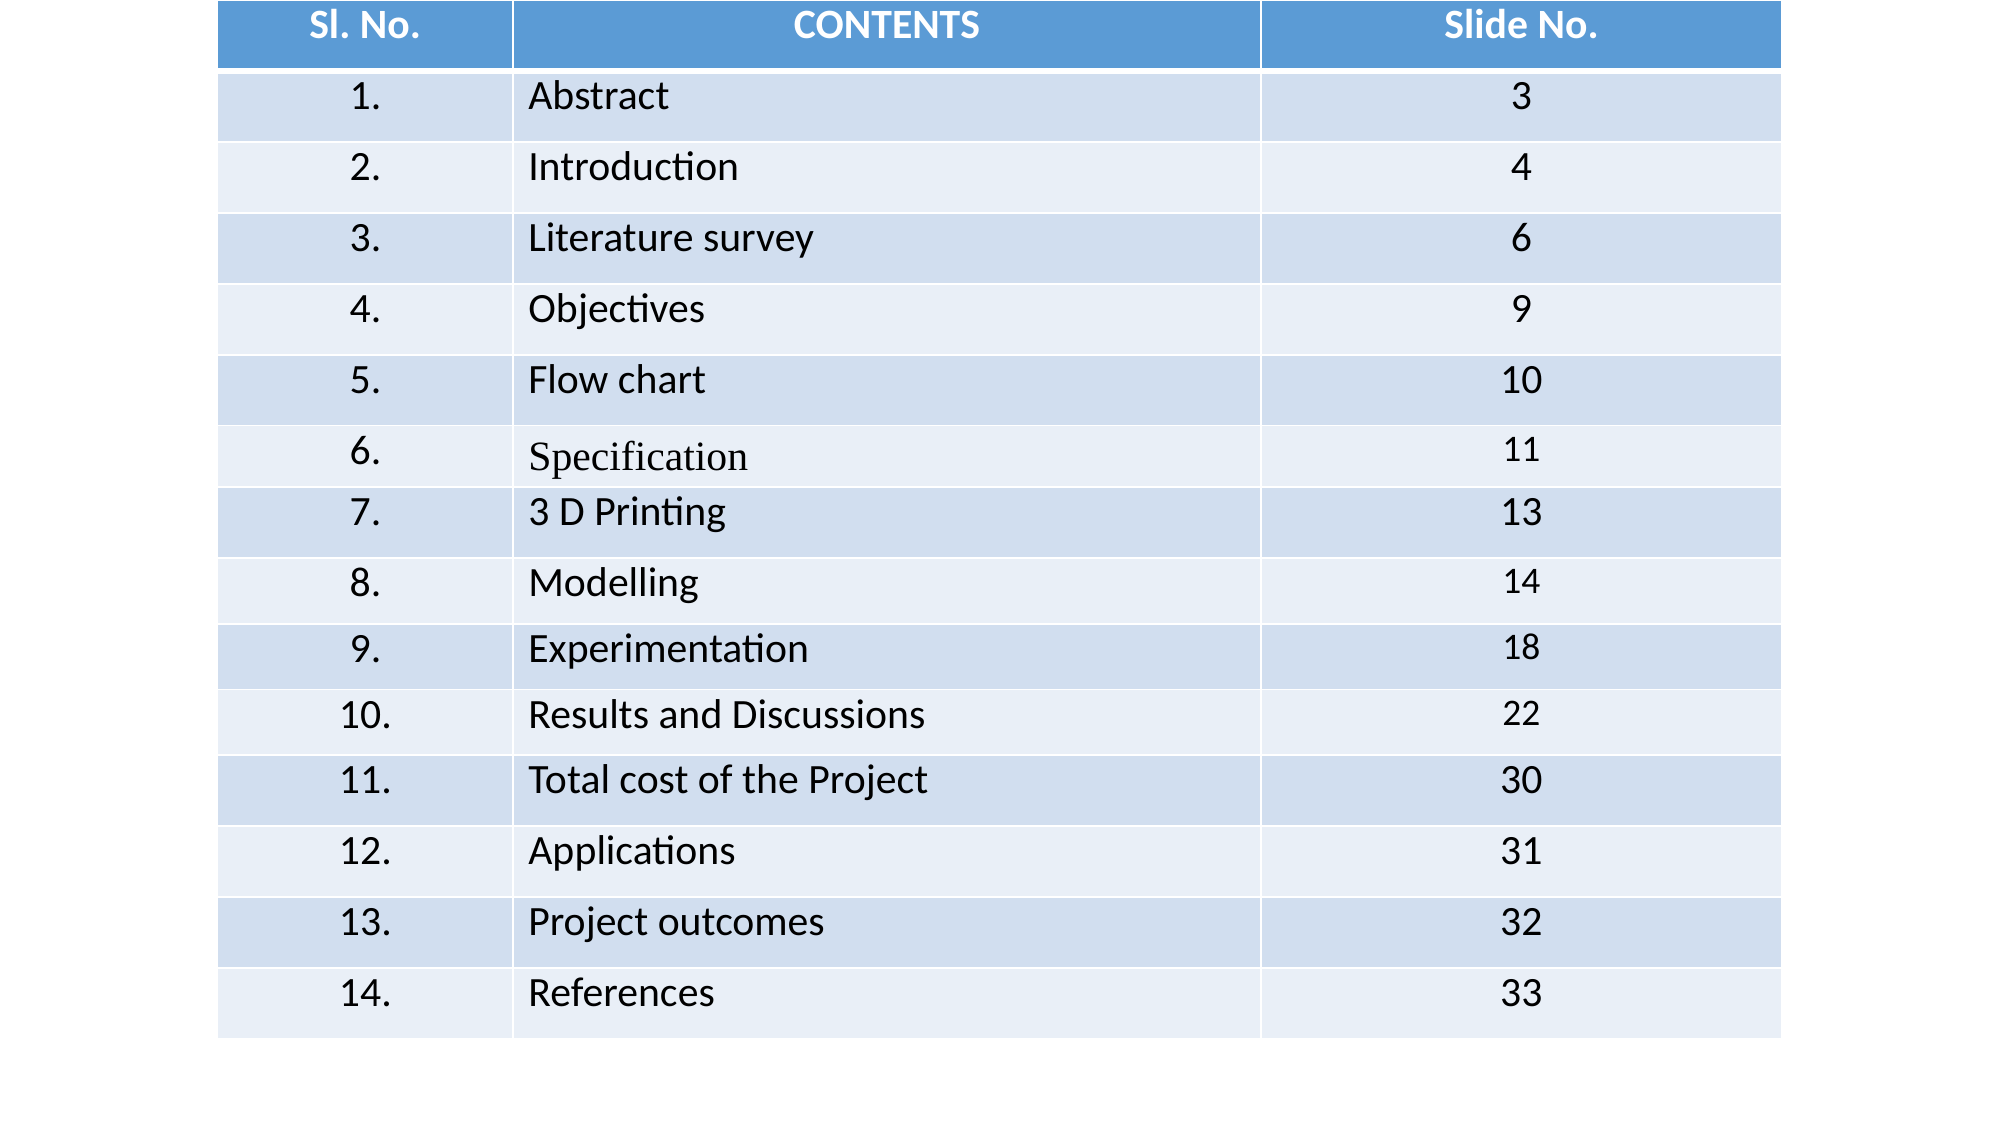

| Sl. No. | CONTENTS | Slide No. |
| --- | --- | --- |
| 1. | Abstract | 3 |
| 2. | Introduction | 4 |
| 3. | Literature survey | 6 |
| 4. | Objectives | 9 |
| 5. | Flow chart | 10 |
| 6. | Specification | 11 |
| 7. | 3 D Printing | 13 |
| 8. | Modelling | 14 |
| 9. | Experimentation | 18 |
| 10. | Results and Discussions | 22 |
| 11. | Total cost of the Project | 30 |
| 12. | Applications | 31 |
| 13. | Project outcomes | 32 |
| 14. | References | 33 |